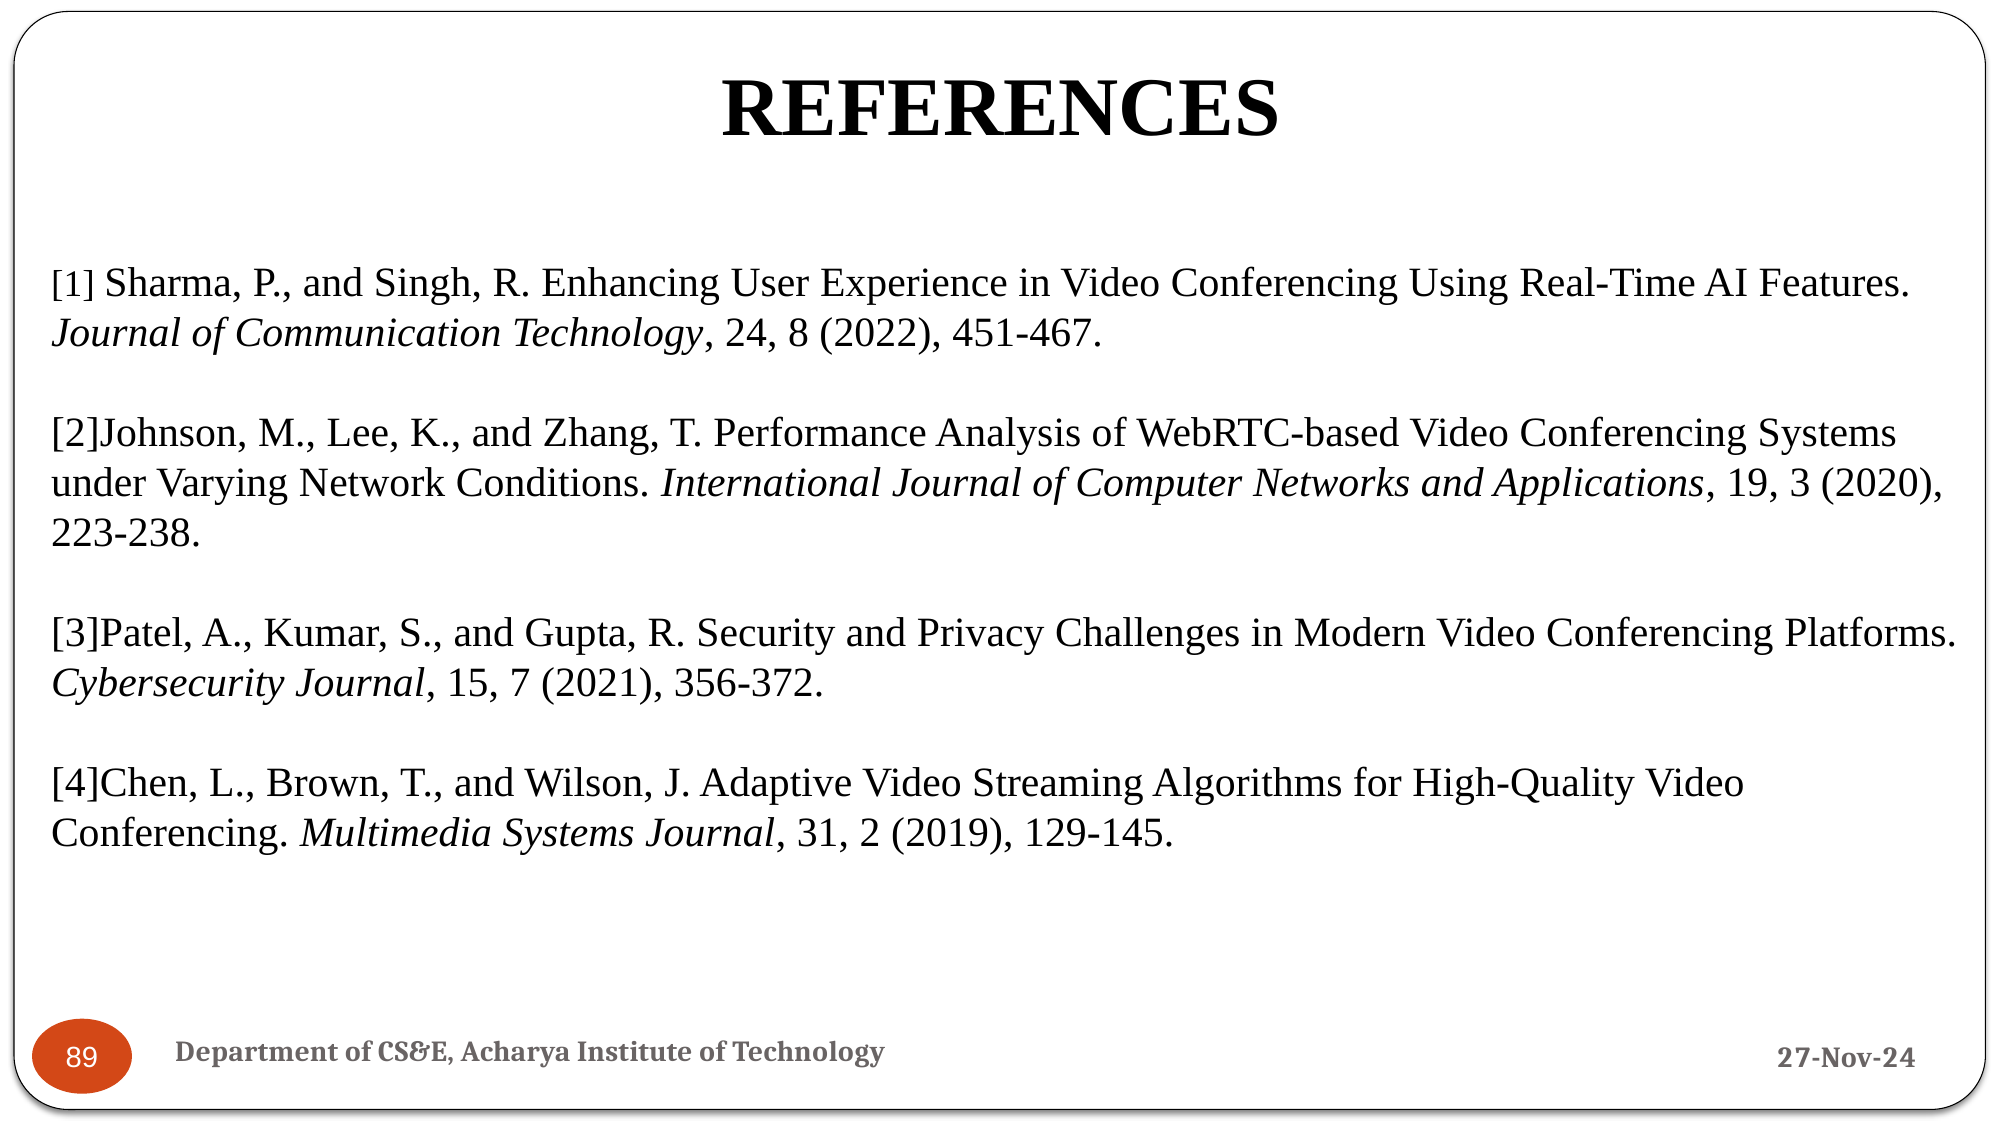

REFERENCES
[1] Sharma, P., and Singh, R. Enhancing User Experience in Video Conferencing Using Real-Time AI Features. Journal of Communication Technology, 24, 8 (2022), 451-467.

[2]Johnson, M., Lee, K., and Zhang, T. Performance Analysis of WebRTC-based Video Conferencing Systems under Varying Network Conditions. International Journal of Computer Networks and Applications, 19, 3 (2020), 223-238.

[3]Patel, A., Kumar, S., and Gupta, R. Security and Privacy Challenges in Modern Video Conferencing Platforms. Cybersecurity Journal, 15, 7 (2021), 356-372.

[4]Chen, L., Brown, T., and Wilson, J. Adaptive Video Streaming Algorithms for High-Quality Video Conferencing. Multimedia Systems Journal, 31, 2 (2019), 129-145.

Department of CS&E, Acharya Institute of Technology
27-Nov-24
89